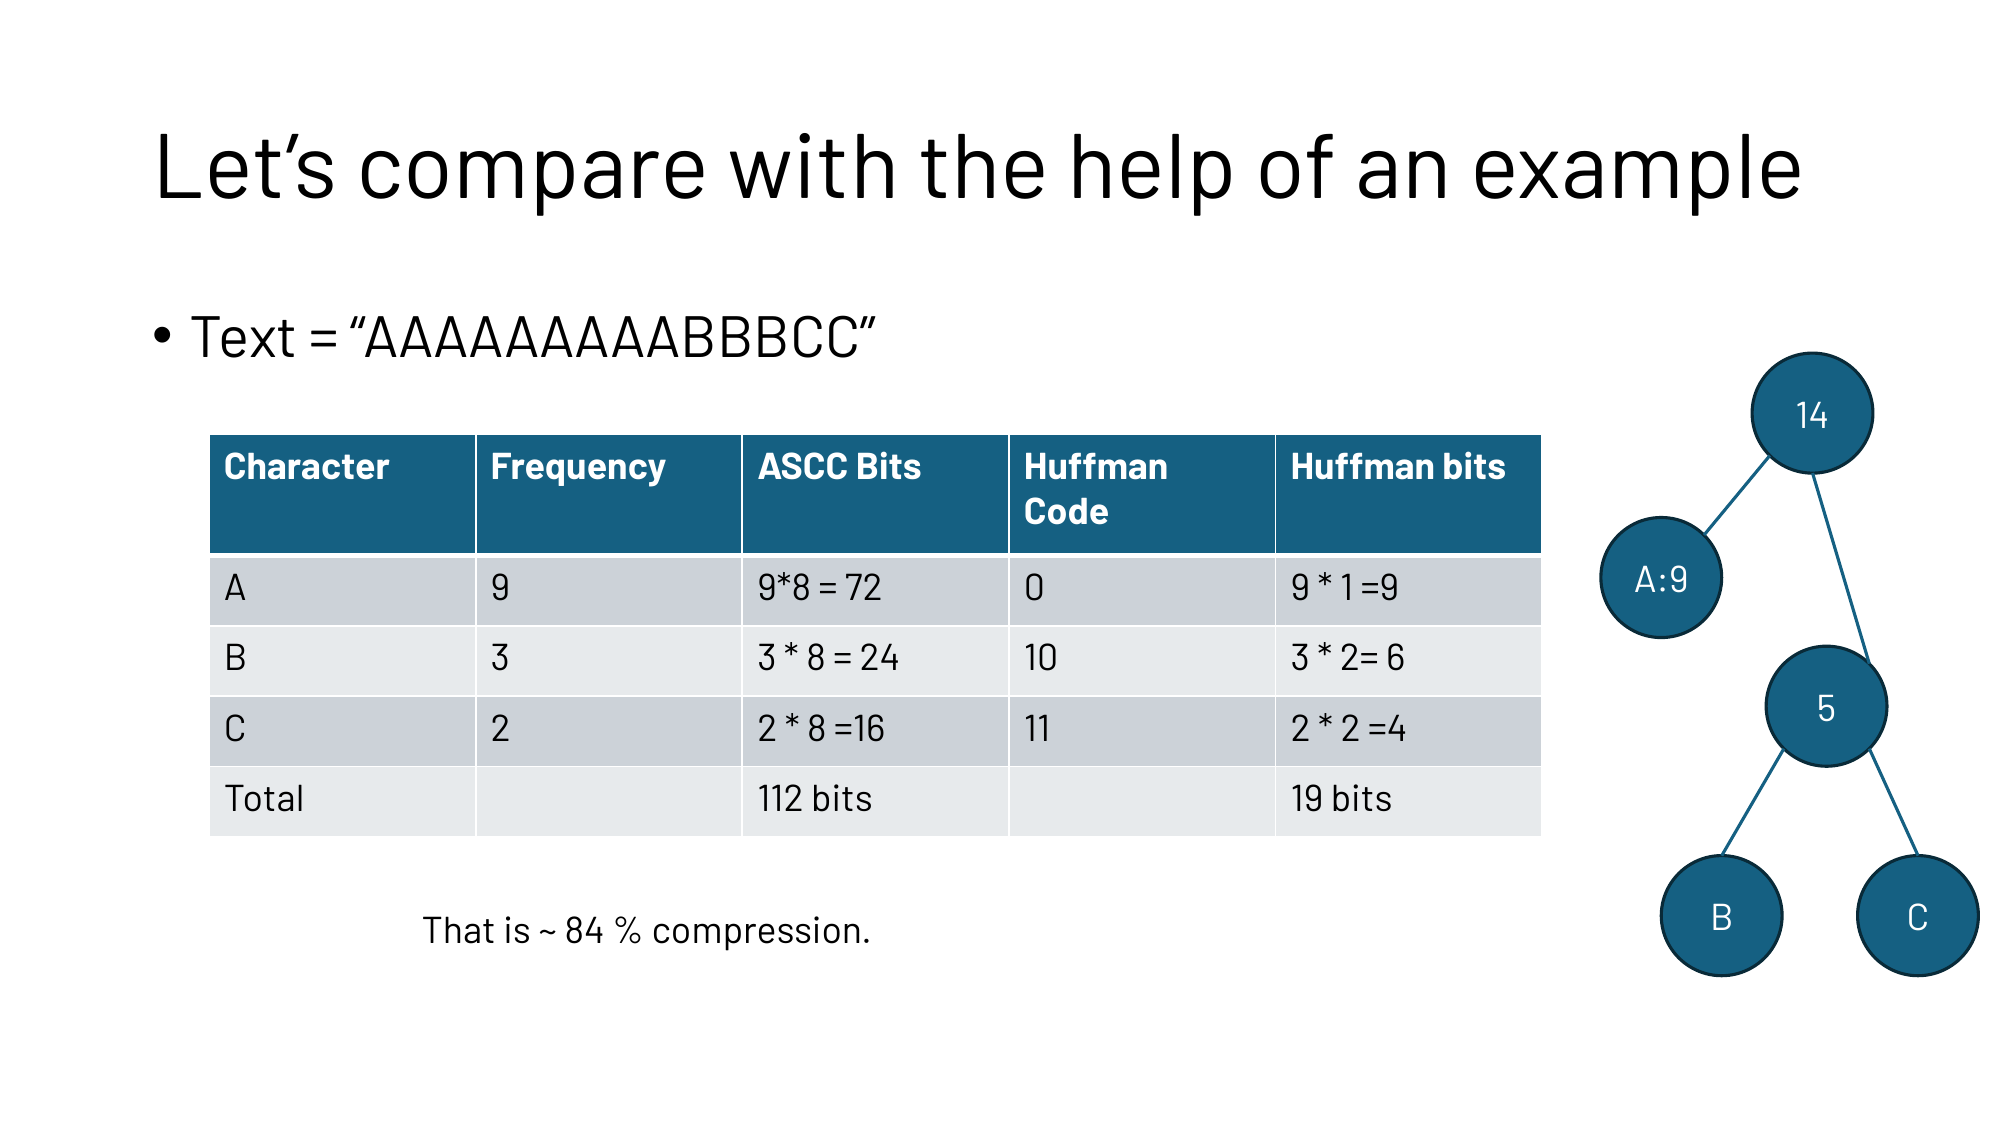

# Let’s compare with the help of an example
Text = “AAAAAAAAABBBCC”
14
| Character | Frequency | ASCC Bits | Huffman Code | Huffman bits |
| --- | --- | --- | --- | --- |
| A | 9 | 9\*8 = 72 | 0 | 9 \* 1 =9 |
| B | 3 | 3 \* 8 = 24 | 10 | 3 \* 2= 6 |
| C | 2 | 2 \* 8 =16 | 11 | 2 \* 2 =4 |
| Total |  | 112 bits |  | 19 bits |
A:9
5
B
C
That is ~ 84 % compression.